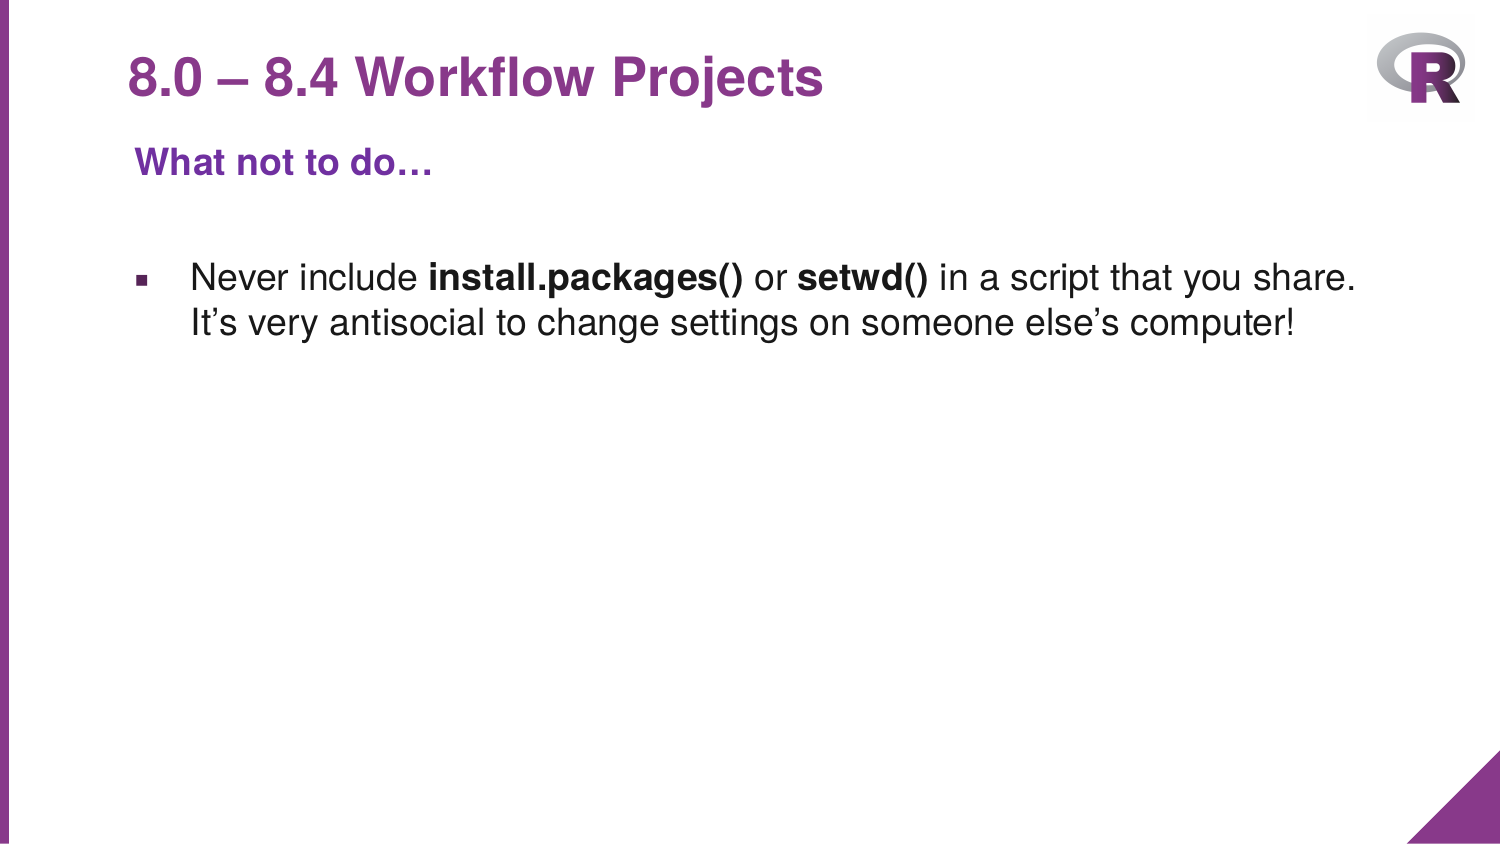

# 8.0 – 8.4 Workflow Projects
What not to do…

Never include install.packages() or setwd() in a script that you share. It’s very antisocial to change settings on someone else’s computer!